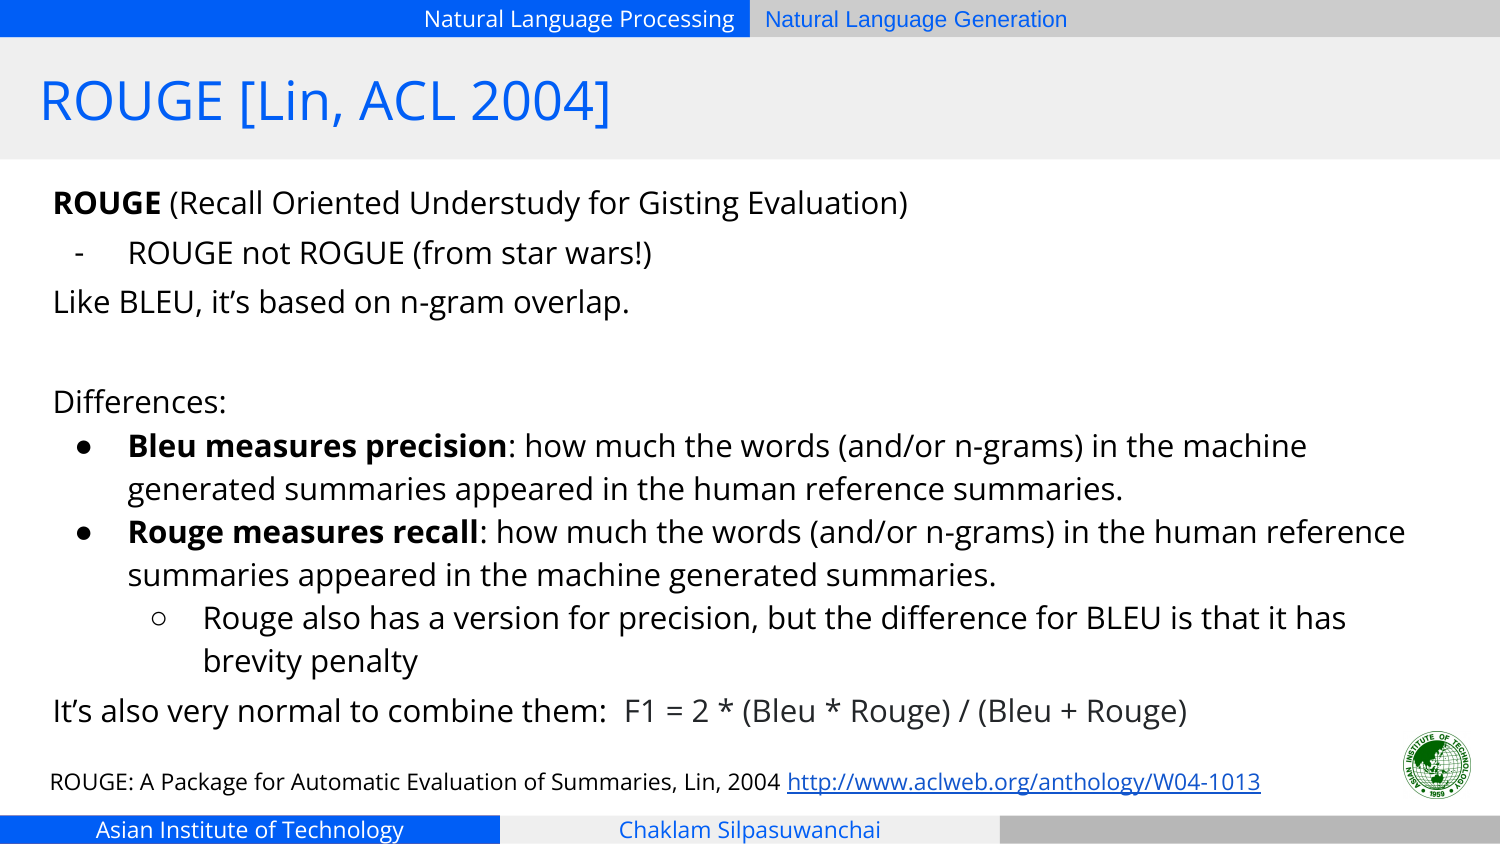

# ROUGE [Lin, ACL 2004]
ROUGE (Recall Oriented Understudy for Gisting Evaluation)
ROUGE not ROGUE (from star wars!)
Like BLEU, it’s based on n-gram overlap.

Differences:
Bleu measures precision: how much the words (and/or n-grams) in the machine generated summaries appeared in the human reference summaries.
Rouge measures recall: how much the words (and/or n-grams) in the human reference summaries appeared in the machine generated summaries.
Rouge also has a version for precision, but the difference for BLEU is that it has brevity penalty
It’s also very normal to combine them:  F1 = 2 * (Bleu * Rouge) / (Bleu + Rouge)
ROUGE: A Package for Automatic Evaluation of Summaries, Lin, 2004 http://www.aclweb.org/anthology/W04-1013